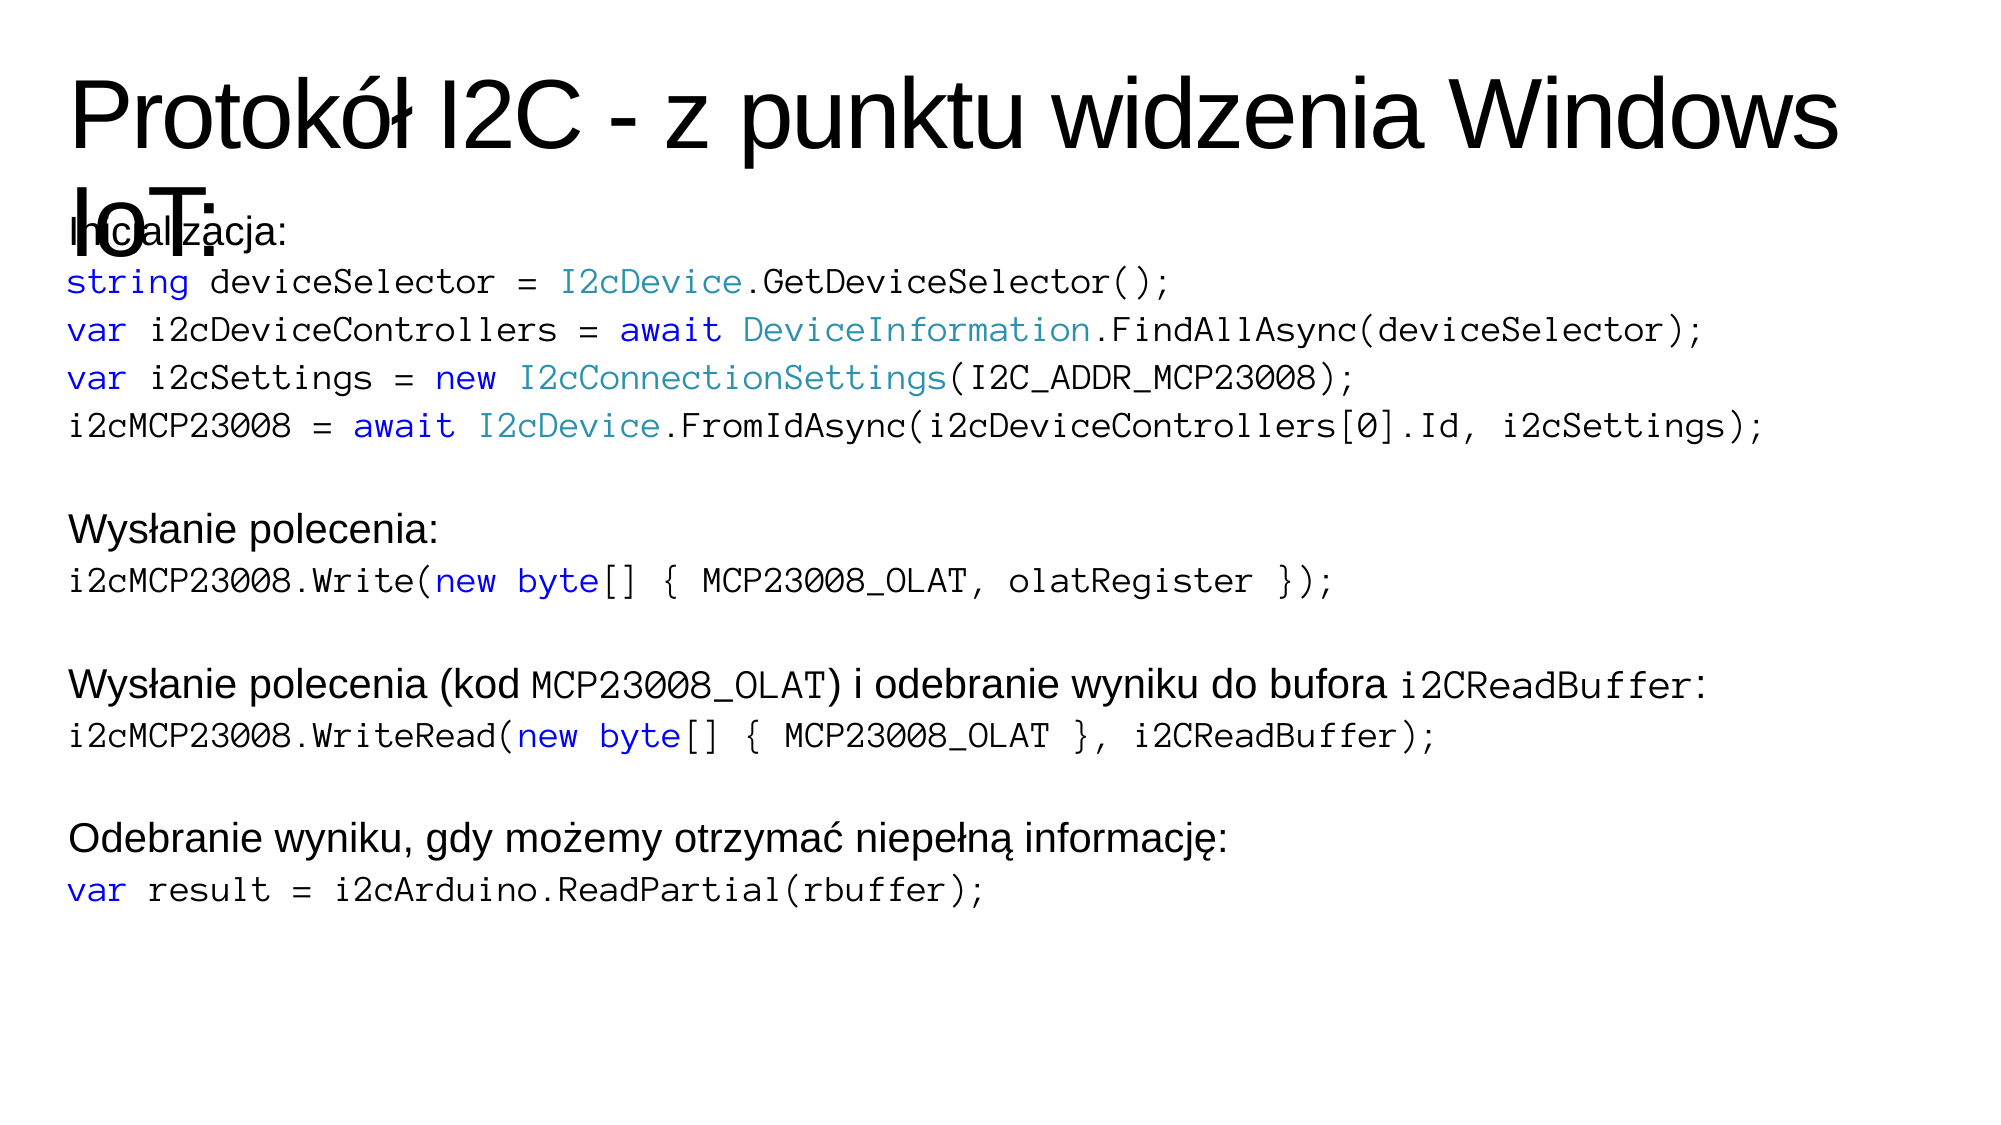

# Protokół I2C - z punktu widzenia Windows IoT:
Inicjalizacja:
string deviceSelector = I2cDevice.GetDeviceSelector();
var i2cDeviceControllers = await DeviceInformation.FindAllAsync(deviceSelector);
var i2cSettings = new I2cConnectionSettings(I2C_ADDR_MCP23008);
i2cMCP23008 = await I2cDevice.FromIdAsync(i2cDeviceControllers[0].Id, i2cSettings);

Wysłanie polecenia:
i2cMCP23008.Write(new byte[] { MCP23008_OLAT, olatRegister });

Wysłanie polecenia (kod MCP23008_OLAT) i odebranie wyniku do bufora i2CReadBuffer:
i2cMCP23008.WriteRead(new byte[] { MCP23008_OLAT }, i2CReadBuffer);

Odebranie wyniku, gdy możemy otrzymać niepełną informację:
var result = i2cArduino.ReadPartial(rbuffer);